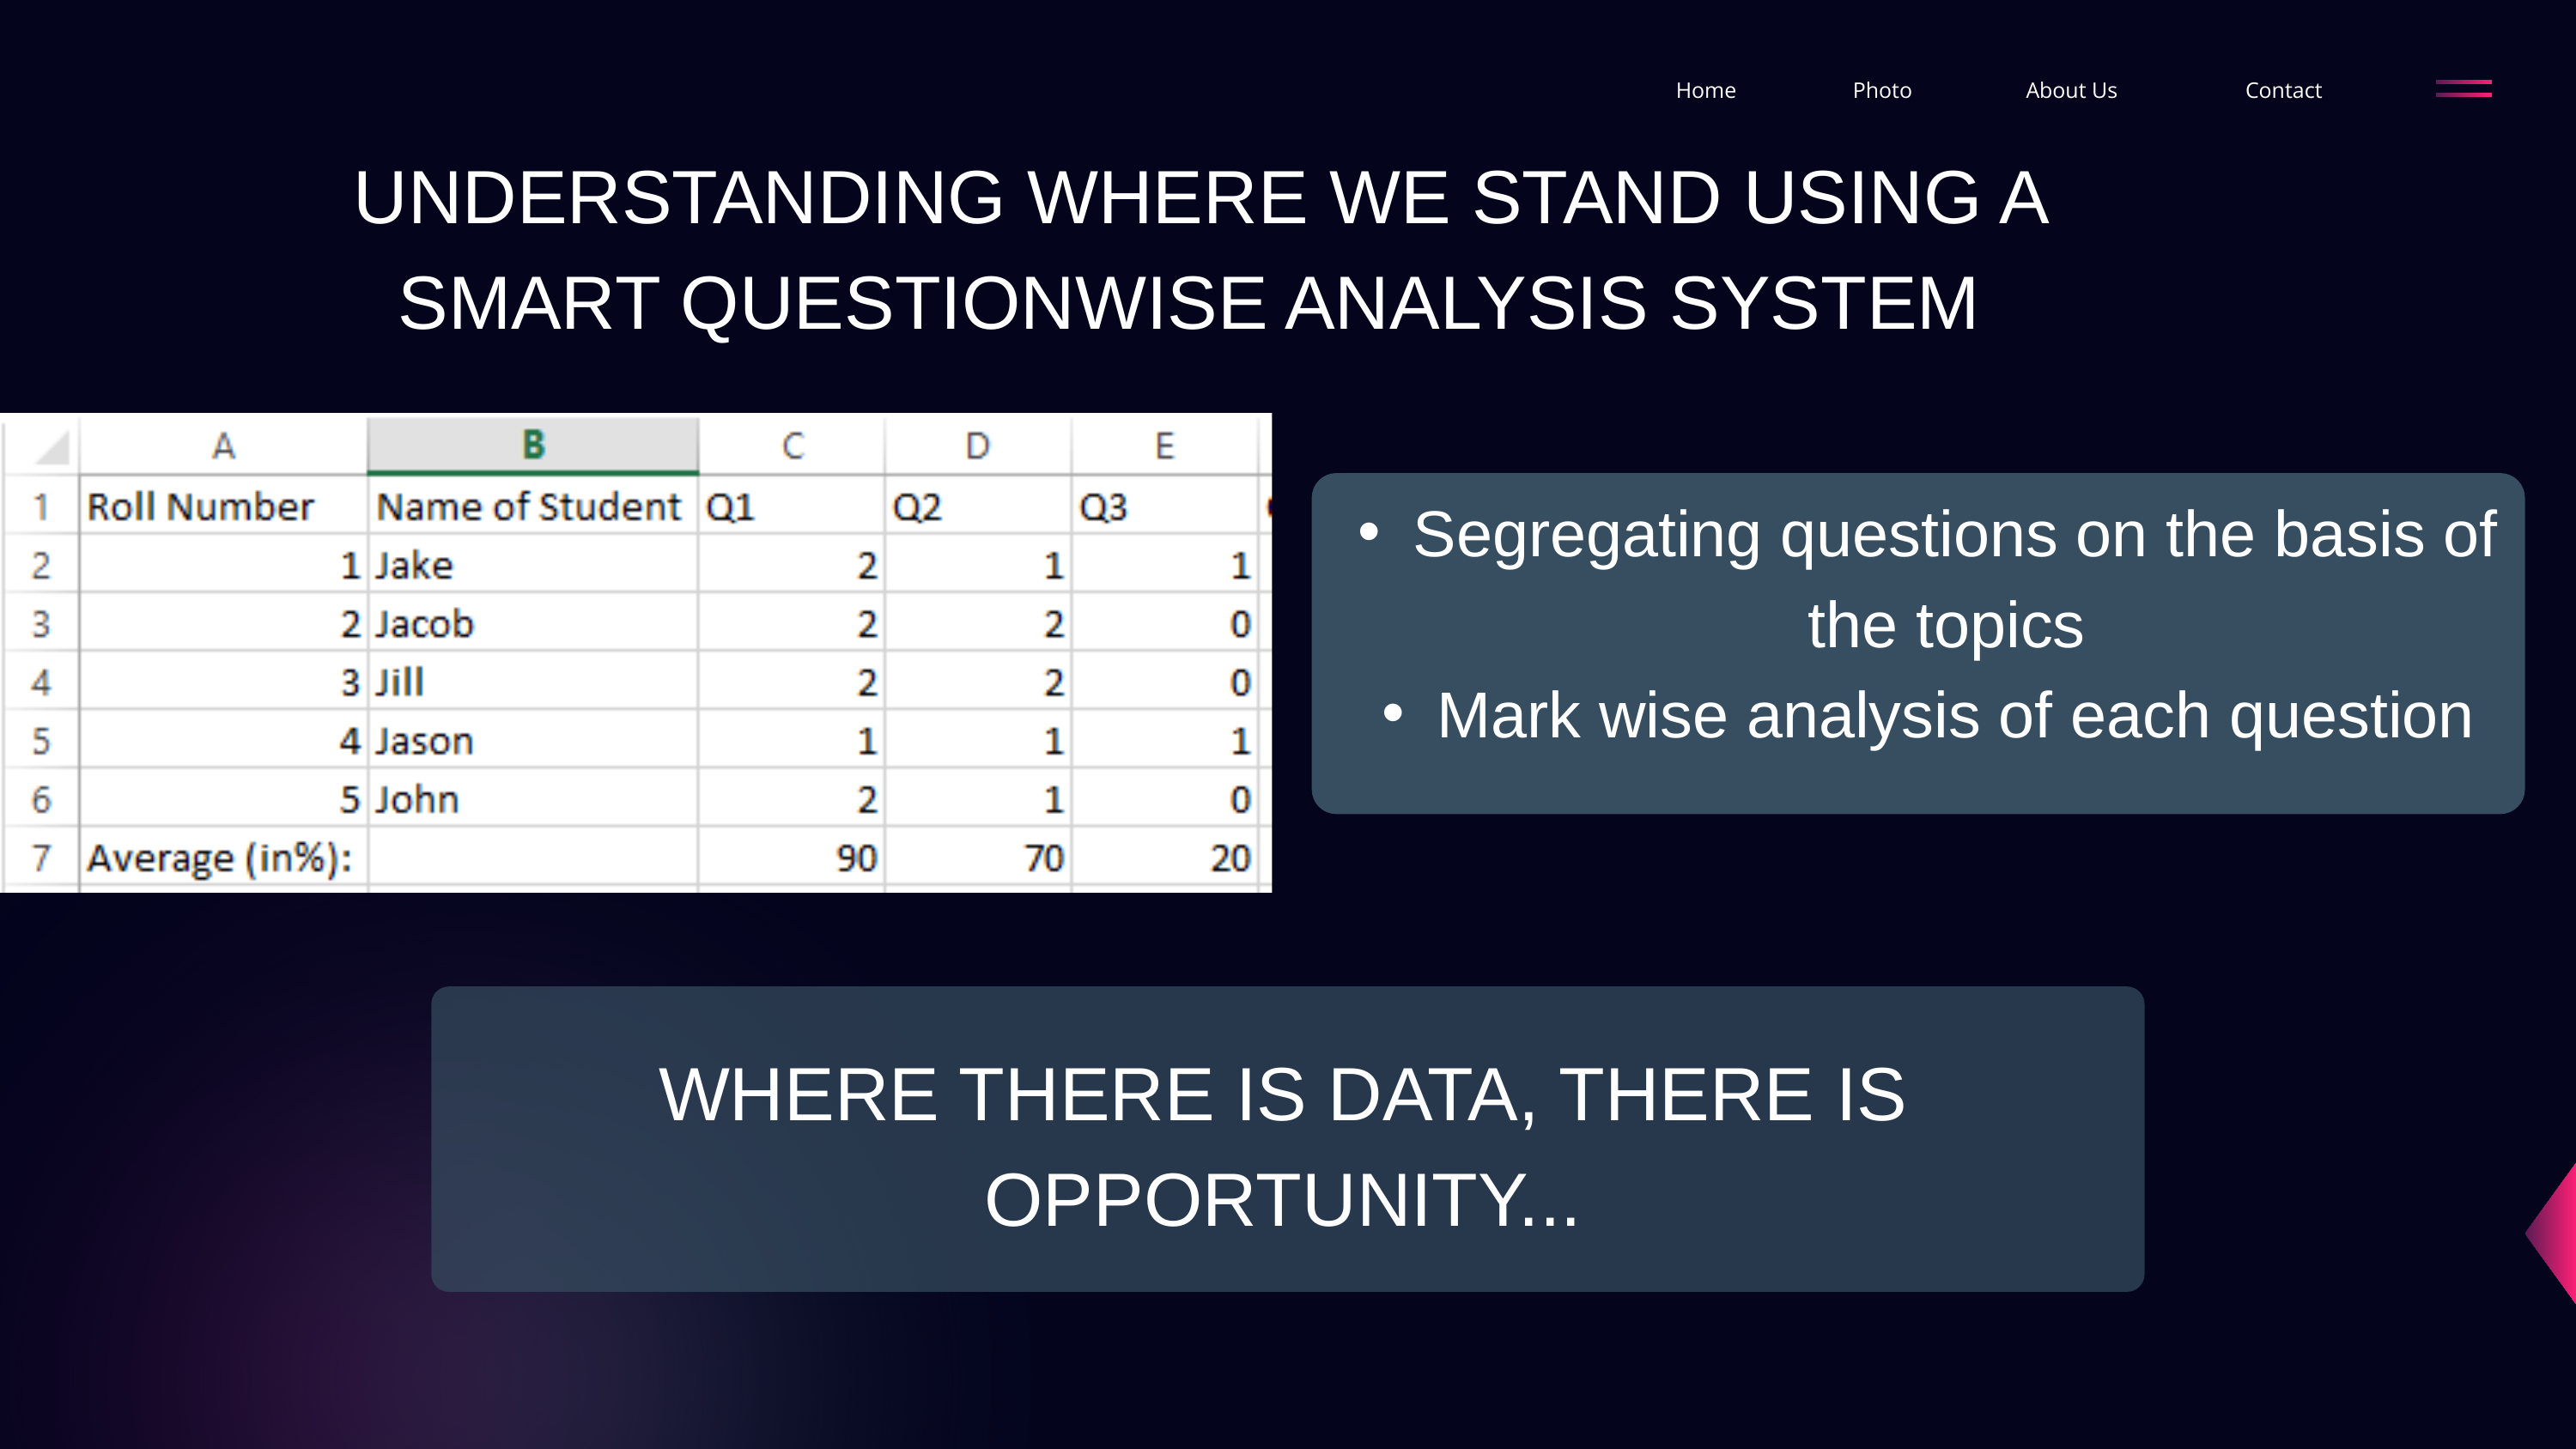

Home
Photo
About Us
Contact

UNDERSTANDING WHERE WE STAND USING A SMART QUESTIONWISE ANALYSIS SYSTEM

Segregating questions on the basis of the topics
Mark wise analysis of each question

WHERE THERE IS DATA, THERE IS OPPORTUNITY...